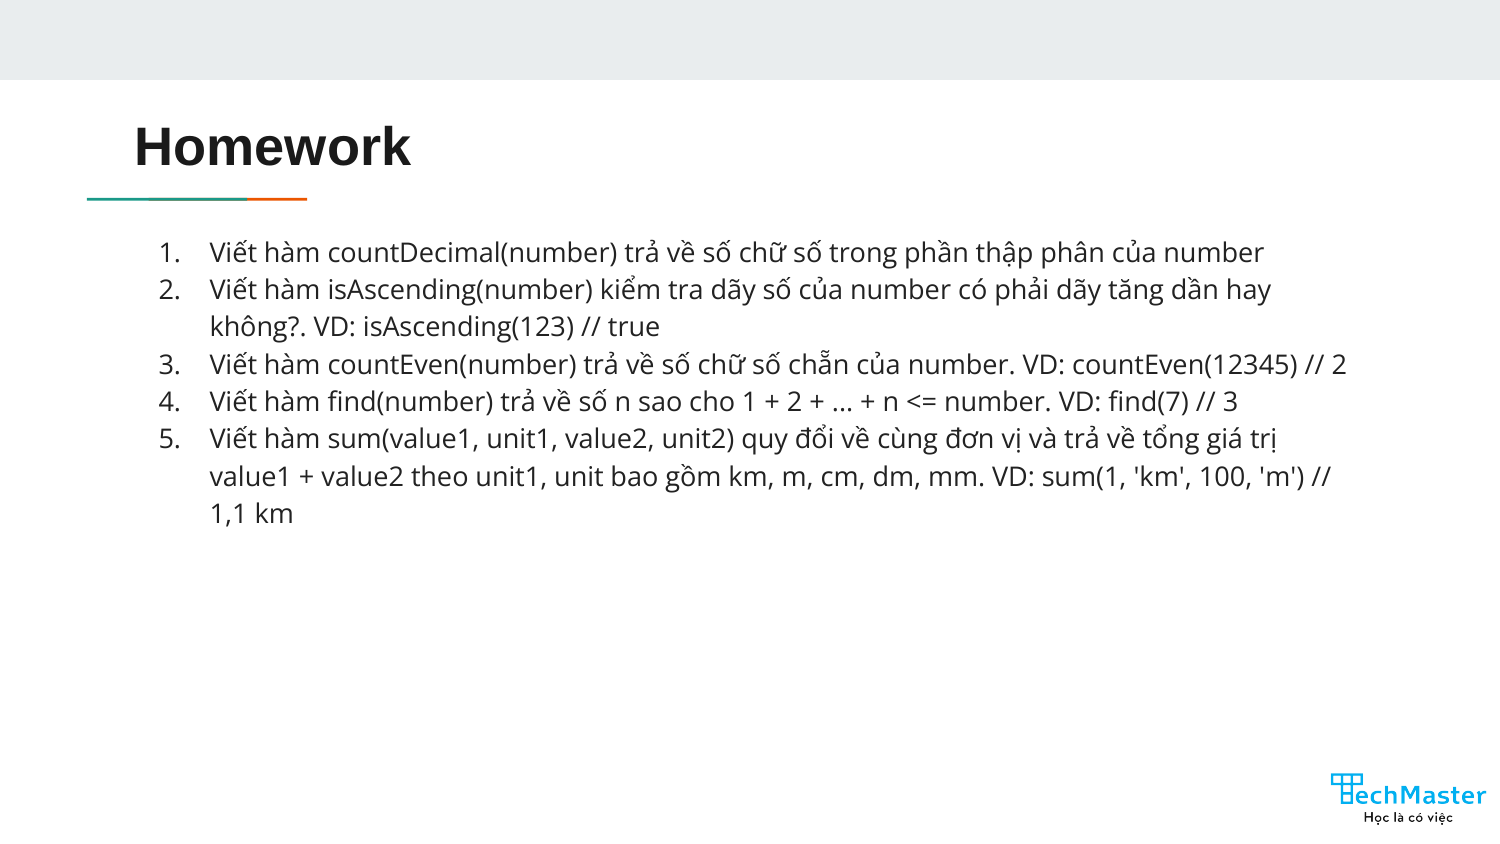

# Homework
Viết hàm countDecimal(number) trả về số chữ số trong phần thập phân của number
Viết hàm isAscending(number) kiểm tra dãy số của number có phải dãy tăng dần hay không?. VD: isAscending(123) // true
Viết hàm countEven(number) trả về số chữ số chẵn của number. VD: countEven(12345) // 2
Viết hàm find(number) trả về số n sao cho 1 + 2 + ... + n <= number. VD: find(7) // 3
Viết hàm sum(value1, unit1, value2, unit2) quy đổi về cùng đơn vị và trả về tổng giá trị value1 + value2 theo unit1, unit bao gồm km, m, cm, dm, mm. VD: sum(1, 'km', 100, 'm') // 1,1 km